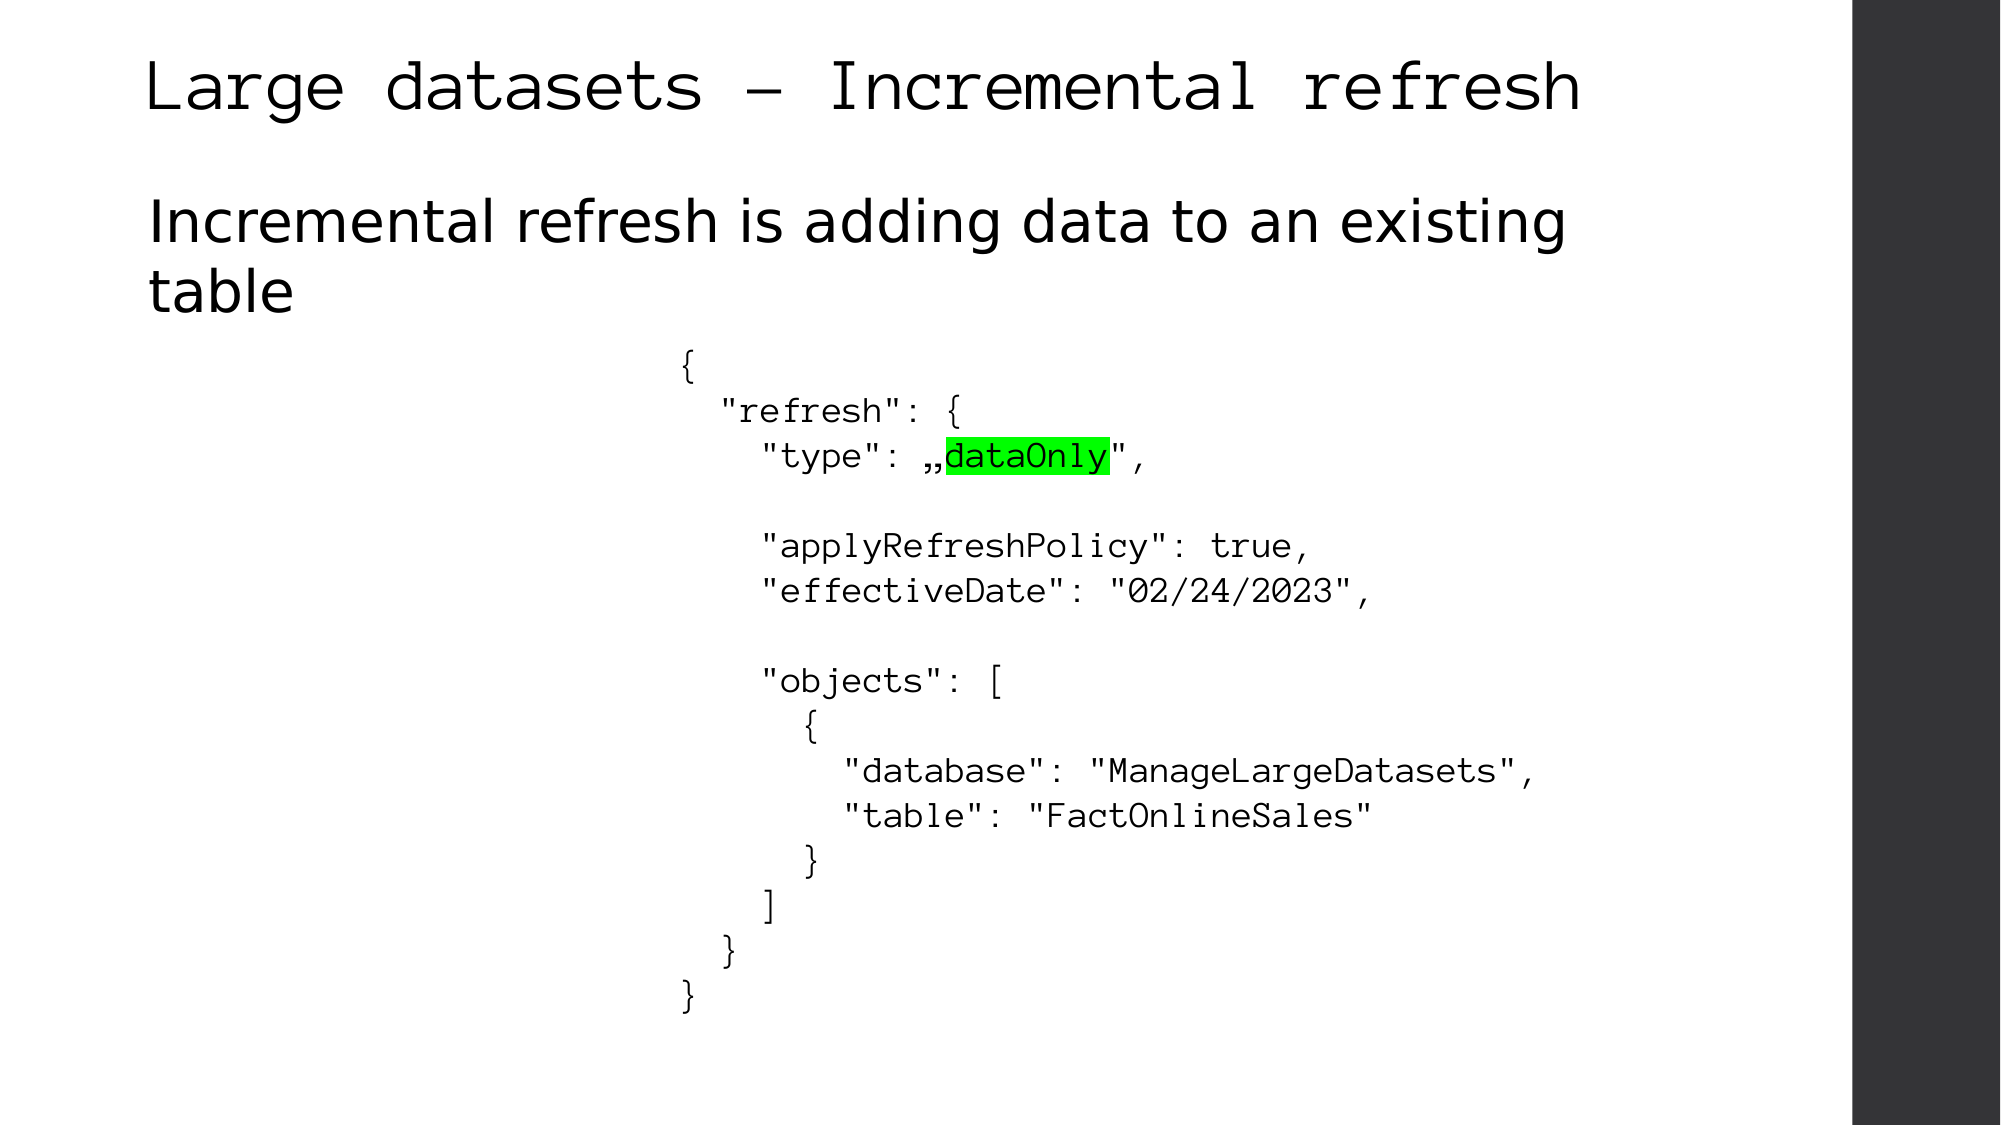

# Large datasets – Incremental refresh
Incremental refresh is adding data to an existing table
{
  "refresh": {
    "type": „dataOnly",

    "applyRefreshPolicy": true,
    "effectiveDate": "02/24/2023",

    "objects": [
      {
        "database": "ManageLargeDatasets",
        "table": "FactOnlineSales"
      }
    ]
  }
}